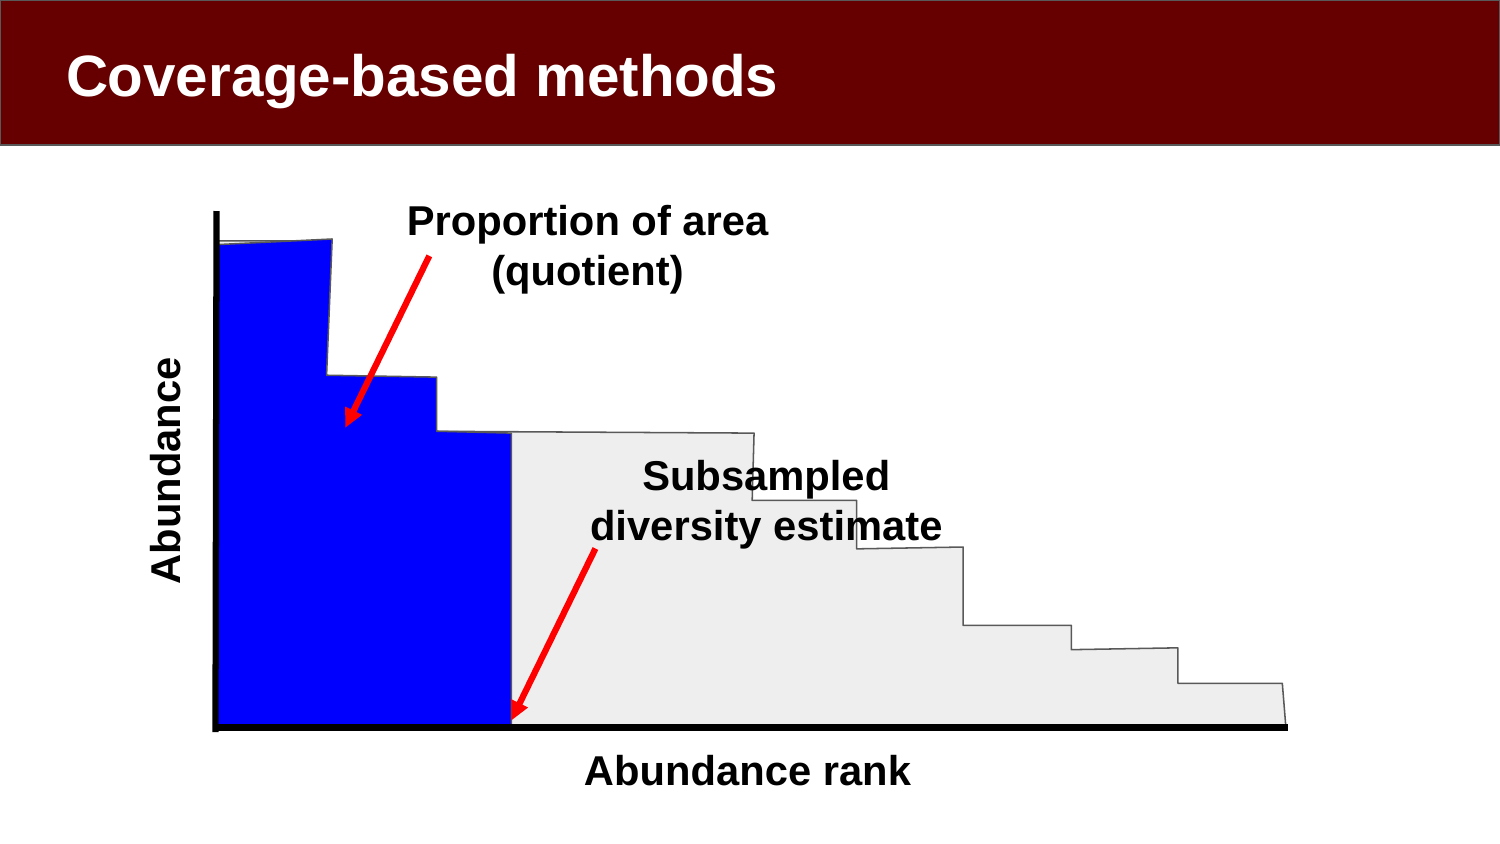

# Coverage-based methods
Proportion of area (quotient)

Abundance
Subsampled diversity estimate
Abundance rank